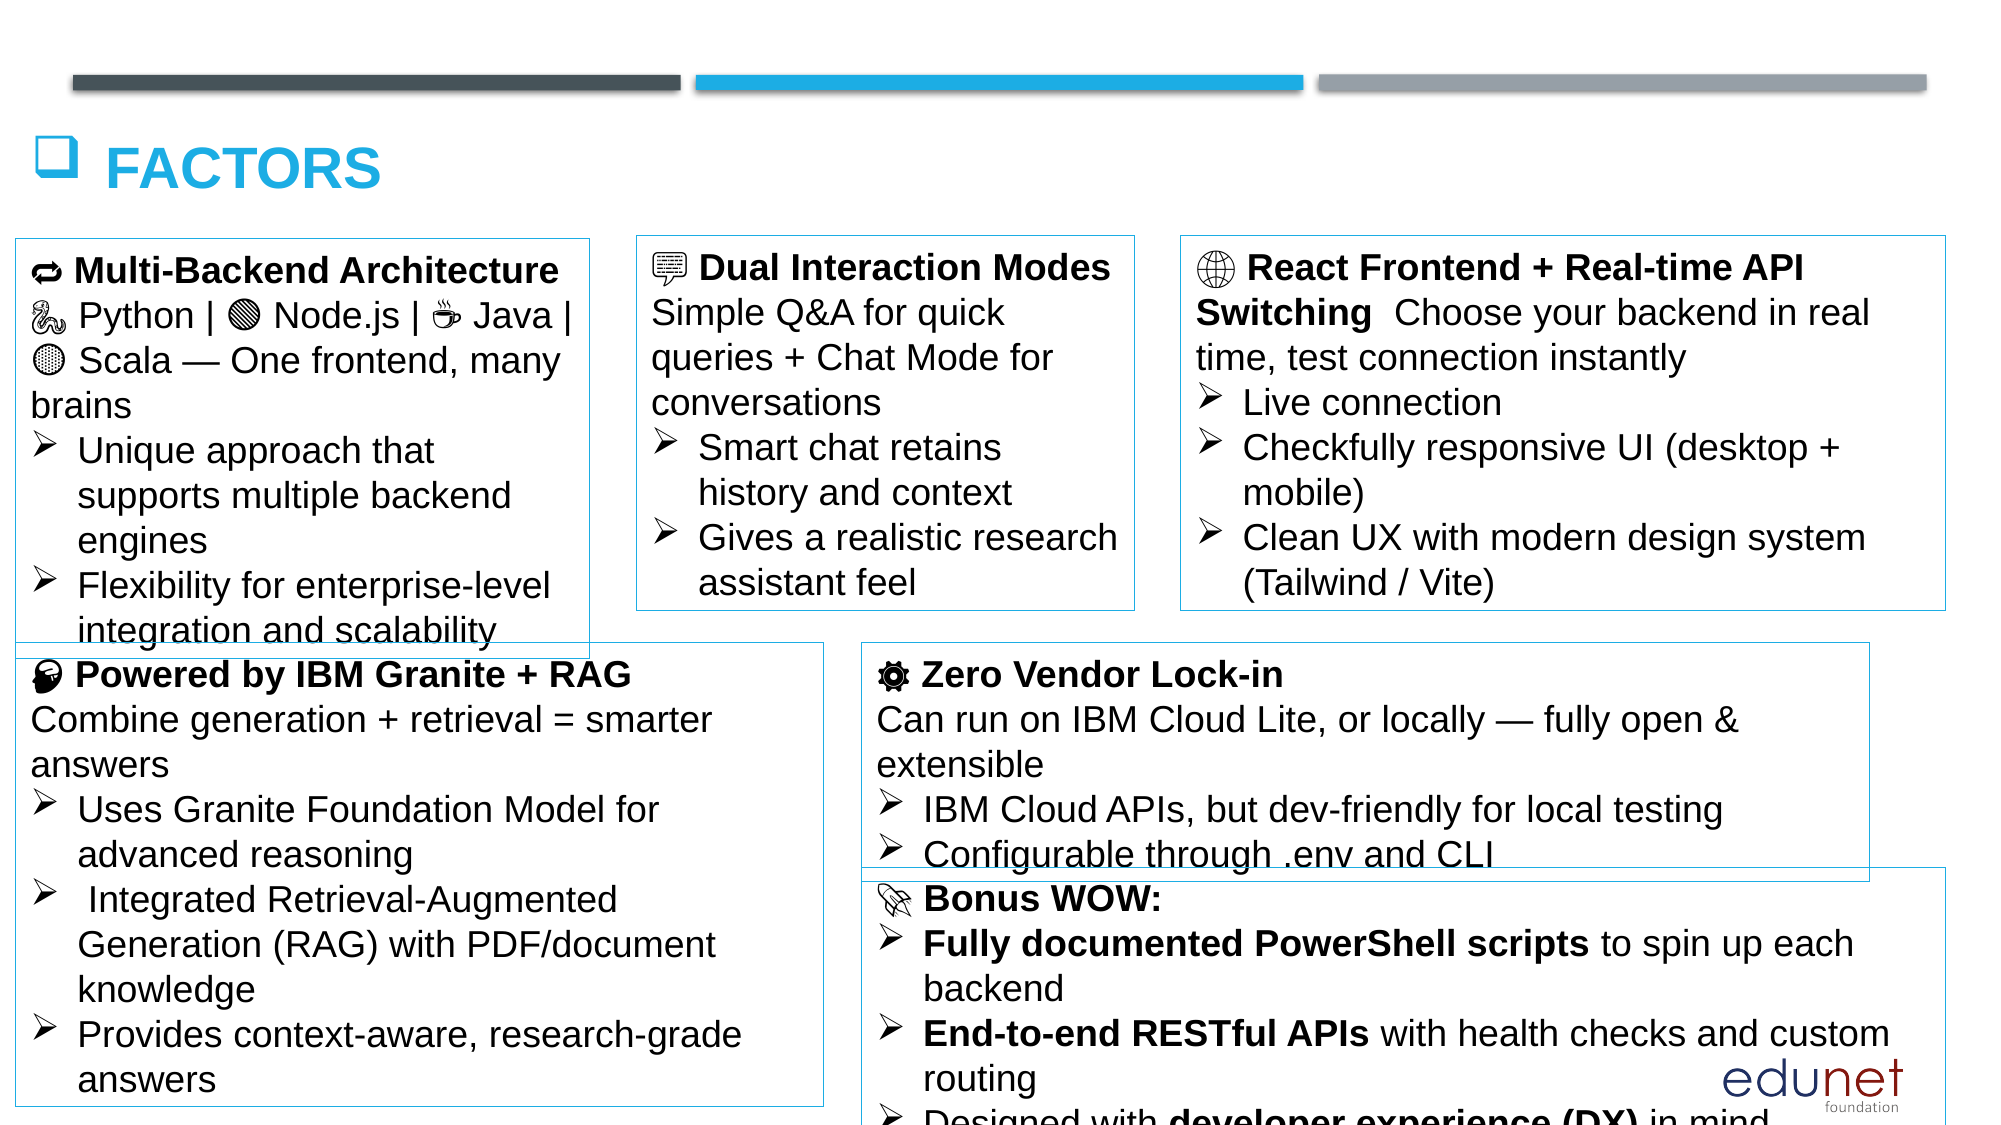

# factors
💬 Dual Interaction Modes
Simple Q&A for quick queries + Chat Mode for conversations
Smart chat retains history and context
Gives a realistic research assistant feel
🌐 React Frontend + Real-time API Switching  Choose your backend in real time, test connection instantly
Live connection
Checkfully responsive UI (desktop + mobile)
Clean UX with modern design system (Tailwind / Vite)
🔁 Multi-Backend Architecture
🐍 Python | 🟢 Node.js | ☕ Java | 🟡 Scala — One frontend, many brains
Unique approach that supports multiple backend engines
Flexibility for enterprise-level integration and scalability
🧠 Powered by IBM Granite + RAG
Combine generation + retrieval = smarter answers
Uses Granite Foundation Model for advanced reasoning
 Integrated Retrieval-Augmented Generation (RAG) with PDF/document knowledge
Provides context-aware, research-grade answers
⚙️ Zero Vendor Lock-in
Can run on IBM Cloud Lite, or locally — fully open & extensible
IBM Cloud APIs, but dev-friendly for local testing
Configurable through .env and CLI
🚀 Bonus WOW:
Fully documented PowerShell scripts to spin up each backend
End-to-end RESTful APIs with health checks and custom routing
Designed with developer experience (DX) in mind